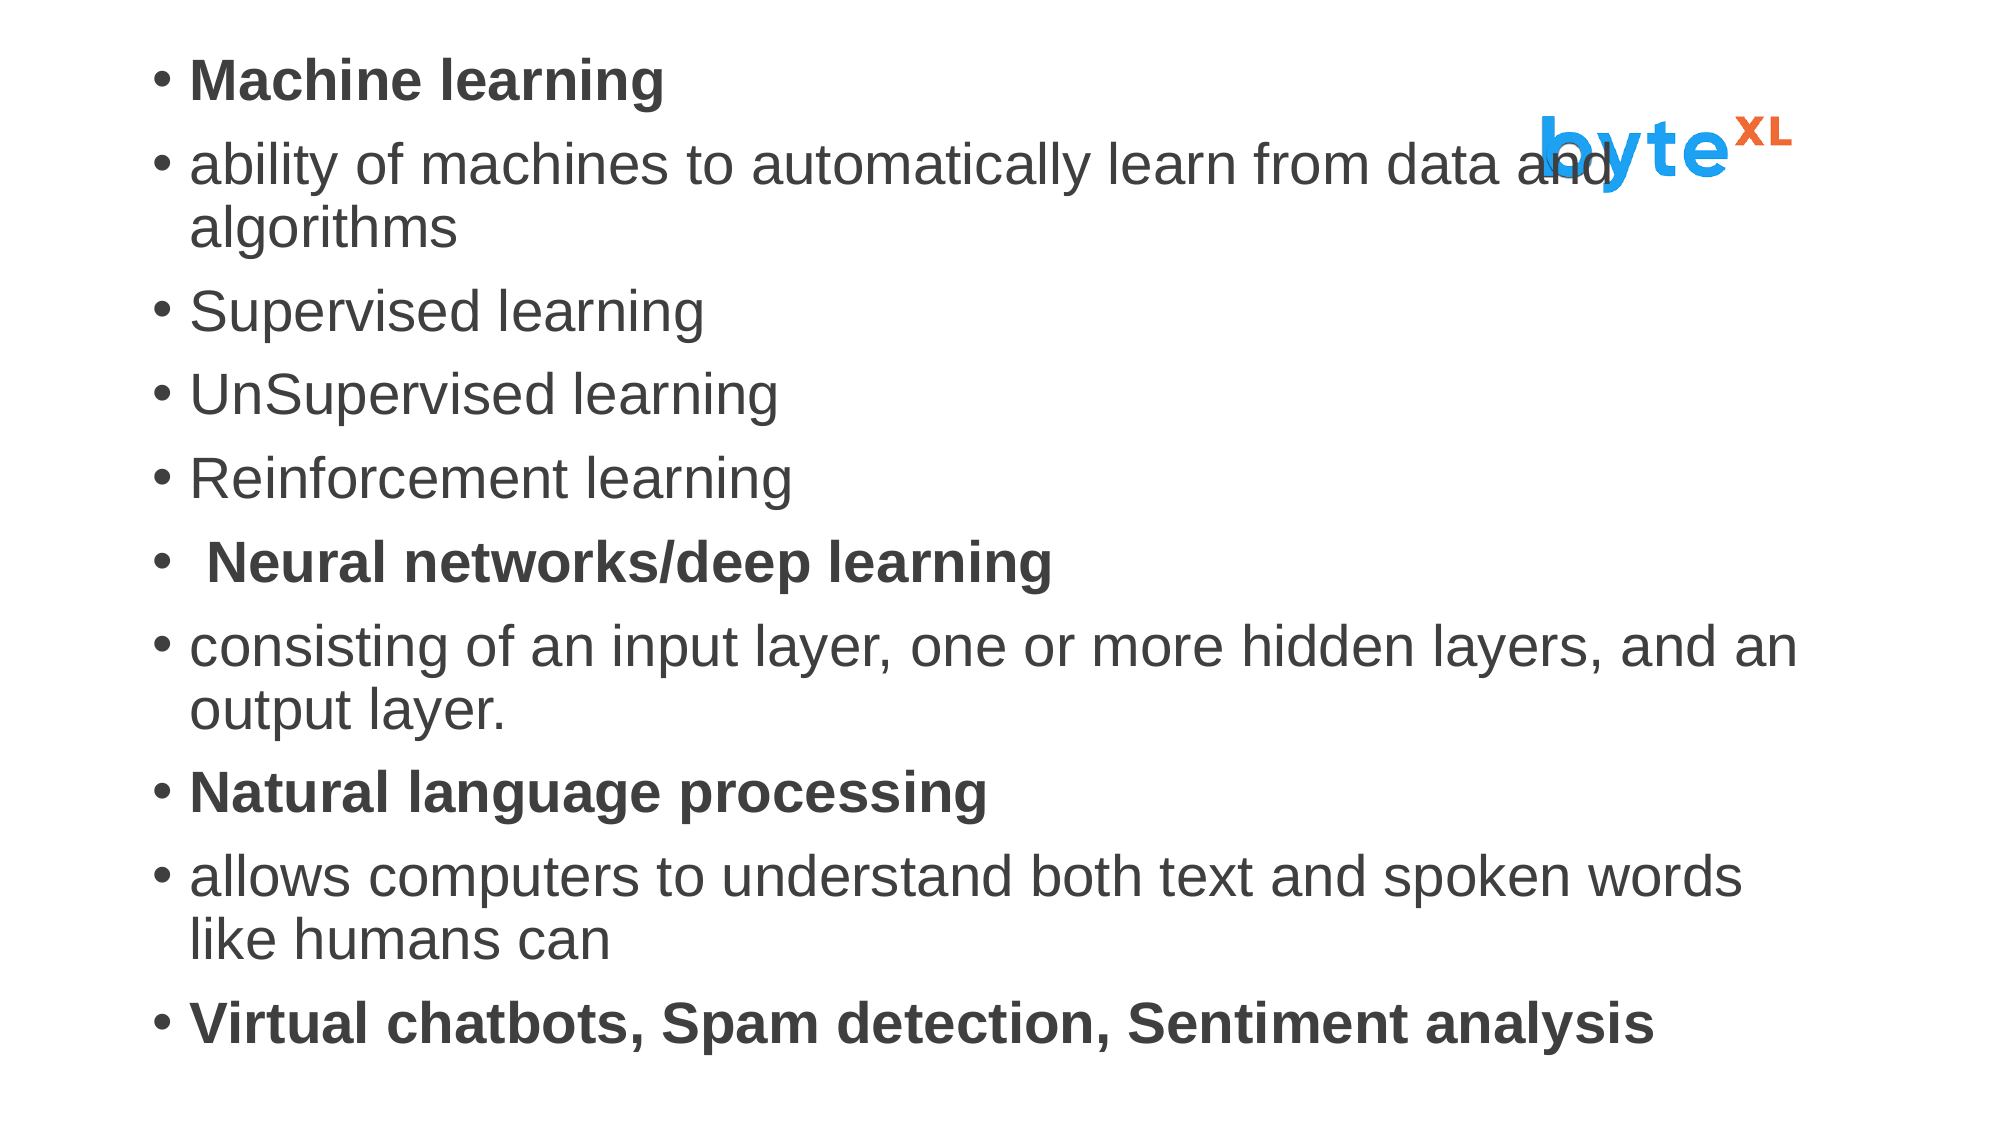

Machine learning
ability of machines to automatically learn from data and algorithms
Supervised learning
UnSupervised learning
Reinforcement learning
 Neural networks/deep learning
consisting of an input layer, one or more hidden layers, and an output layer.
Natural language processing
allows computers to understand both text and spoken words like humans can
Virtual chatbots, Spam detection, Sentiment analysis